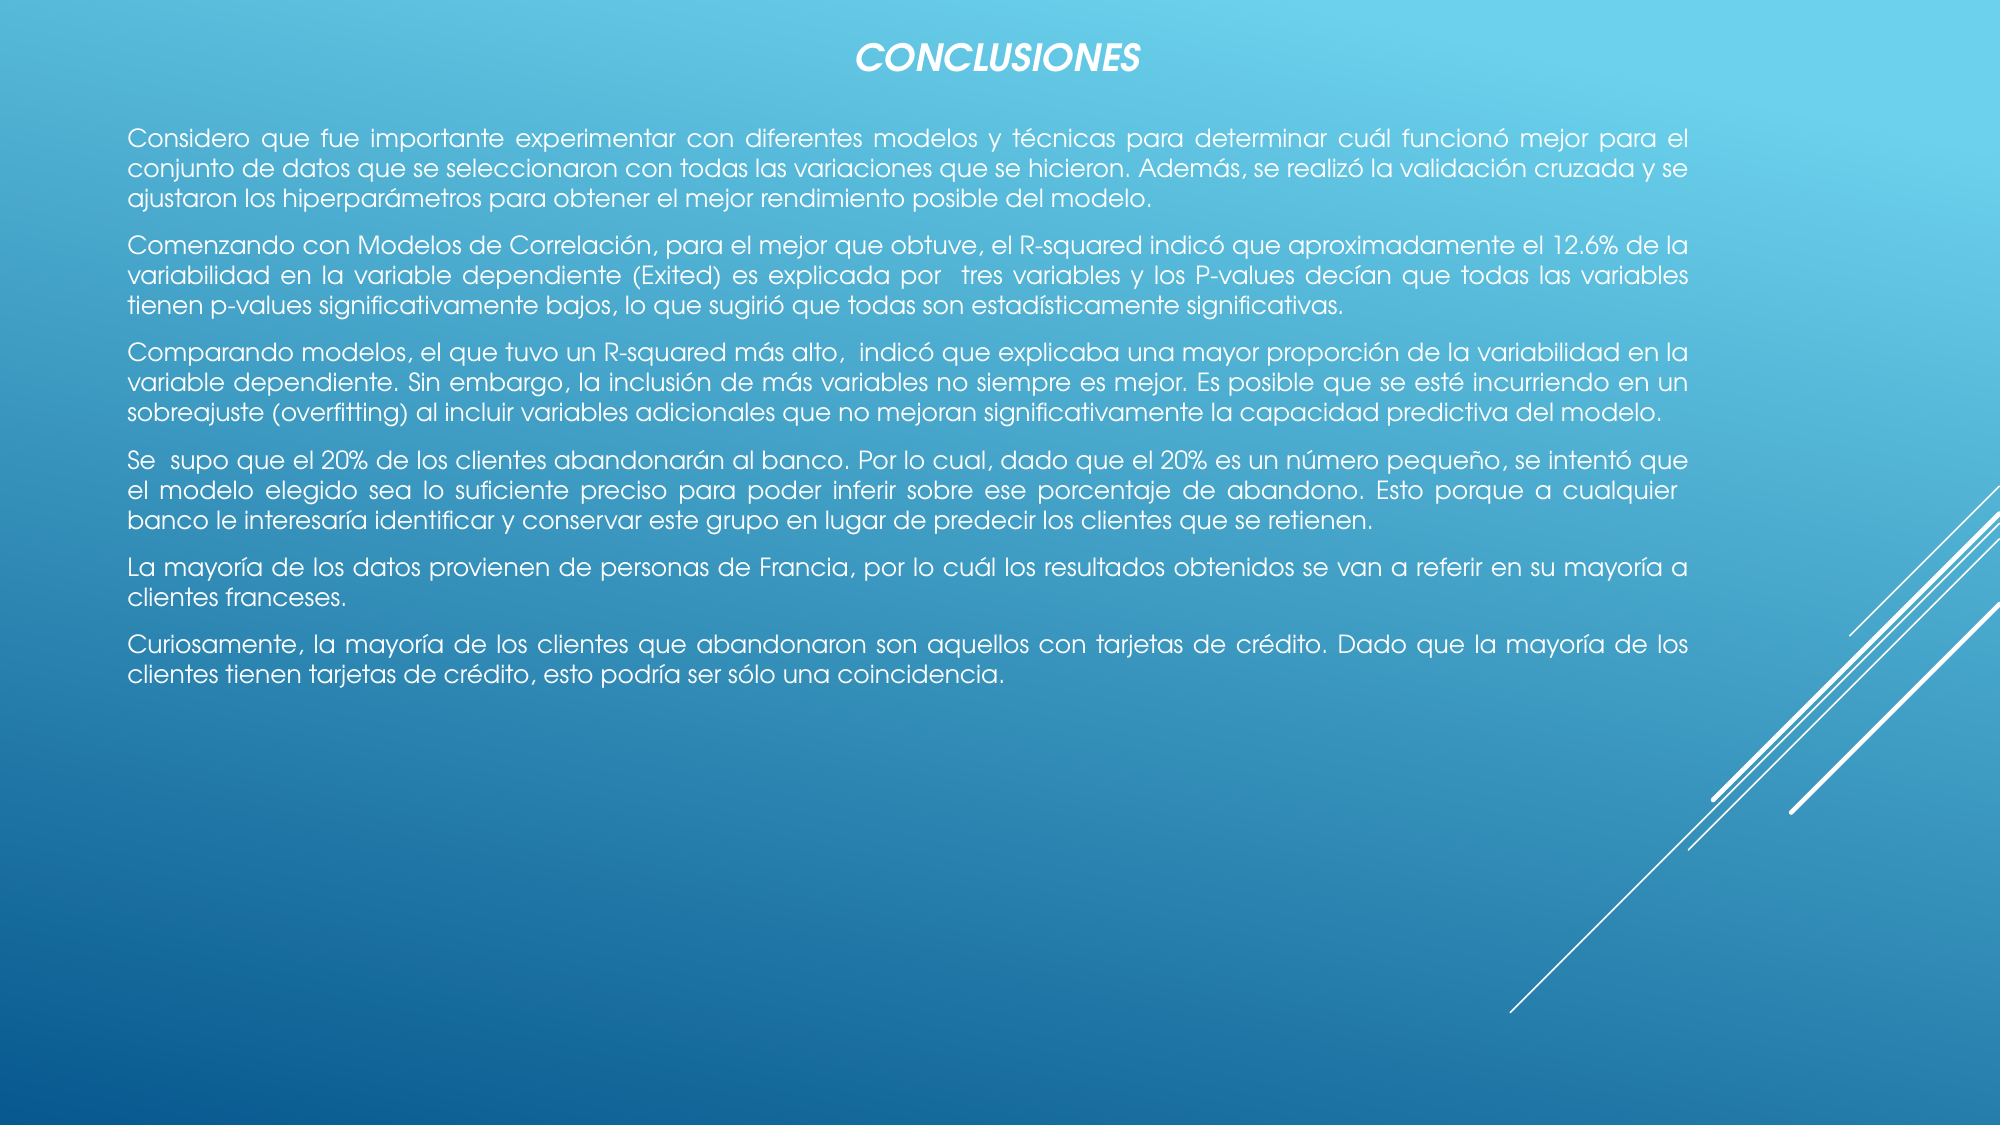

CONCLUSIONES
Considero que fue importante experimentar con diferentes modelos y técnicas para determinar cuál funcionó mejor para el conjunto de datos que se seleccionaron con todas las variaciones que se hicieron. Además, se realizó la validación cruzada y se ajustaron los hiperparámetros para obtener el mejor rendimiento posible del modelo.
Comenzando con Modelos de Correlación, para el mejor que obtuve, el R-squared indicó que aproximadamente el 12.6% de la variabilidad en la variable dependiente (Exited) es explicada por  tres variables y los P-values decían que todas las variables tienen p-values significativamente bajos, lo que sugirió que todas son estadísticamente significativas.
Comparando modelos, el que tuvo un R-squared más alto,  indicó que explicaba una mayor proporción de la variabilidad en la variable dependiente. Sin embargo, la inclusión de más variables no siempre es mejor. Es posible que se esté incurriendo en un sobreajuste (overfitting) al incluir variables adicionales que no mejoran significativamente la capacidad predictiva del modelo.
Se  supo que el 20% de los clientes abandonarán al banco. Por lo cual, dado que el 20% es un número pequeño, se intentó que el modelo elegido sea lo suficiente preciso para poder inferir sobre ese porcentaje de abandono. Esto porque a cualquier  banco le interesaría identificar y conservar este grupo en lugar de predecir los clientes que se retienen.
La mayoría de los datos provienen de personas de Francia, por lo cuál los resultados obtenidos se van a referir en su mayoría a clientes franceses.
Curiosamente, la mayoría de los clientes que abandonaron son aquellos con tarjetas de crédito. Dado que la mayoría de los clientes tienen tarjetas de crédito, esto podría ser sólo una coincidencia.